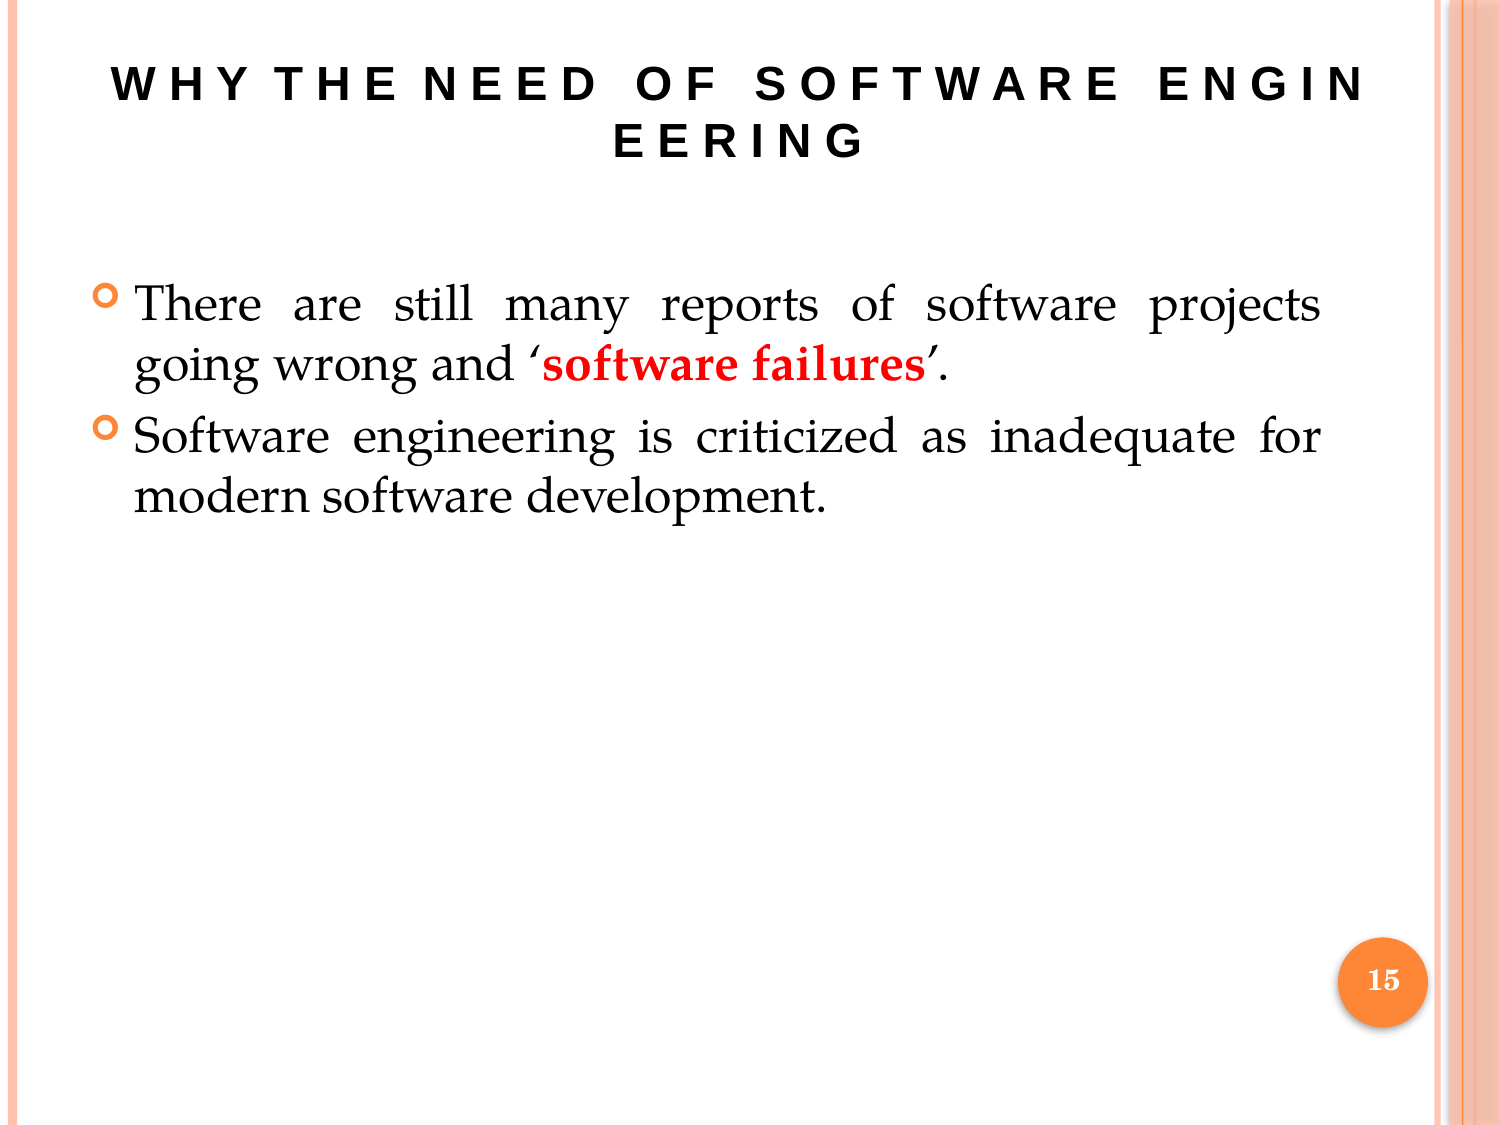

# W H Y  T H E  N E E D   O F   S O F T W A R E   E N G I N E E R I N G
There are still many reports of software projects going wrong and ‘software failures’.
Software engineering is criticized as inadequate for modern software development.

15